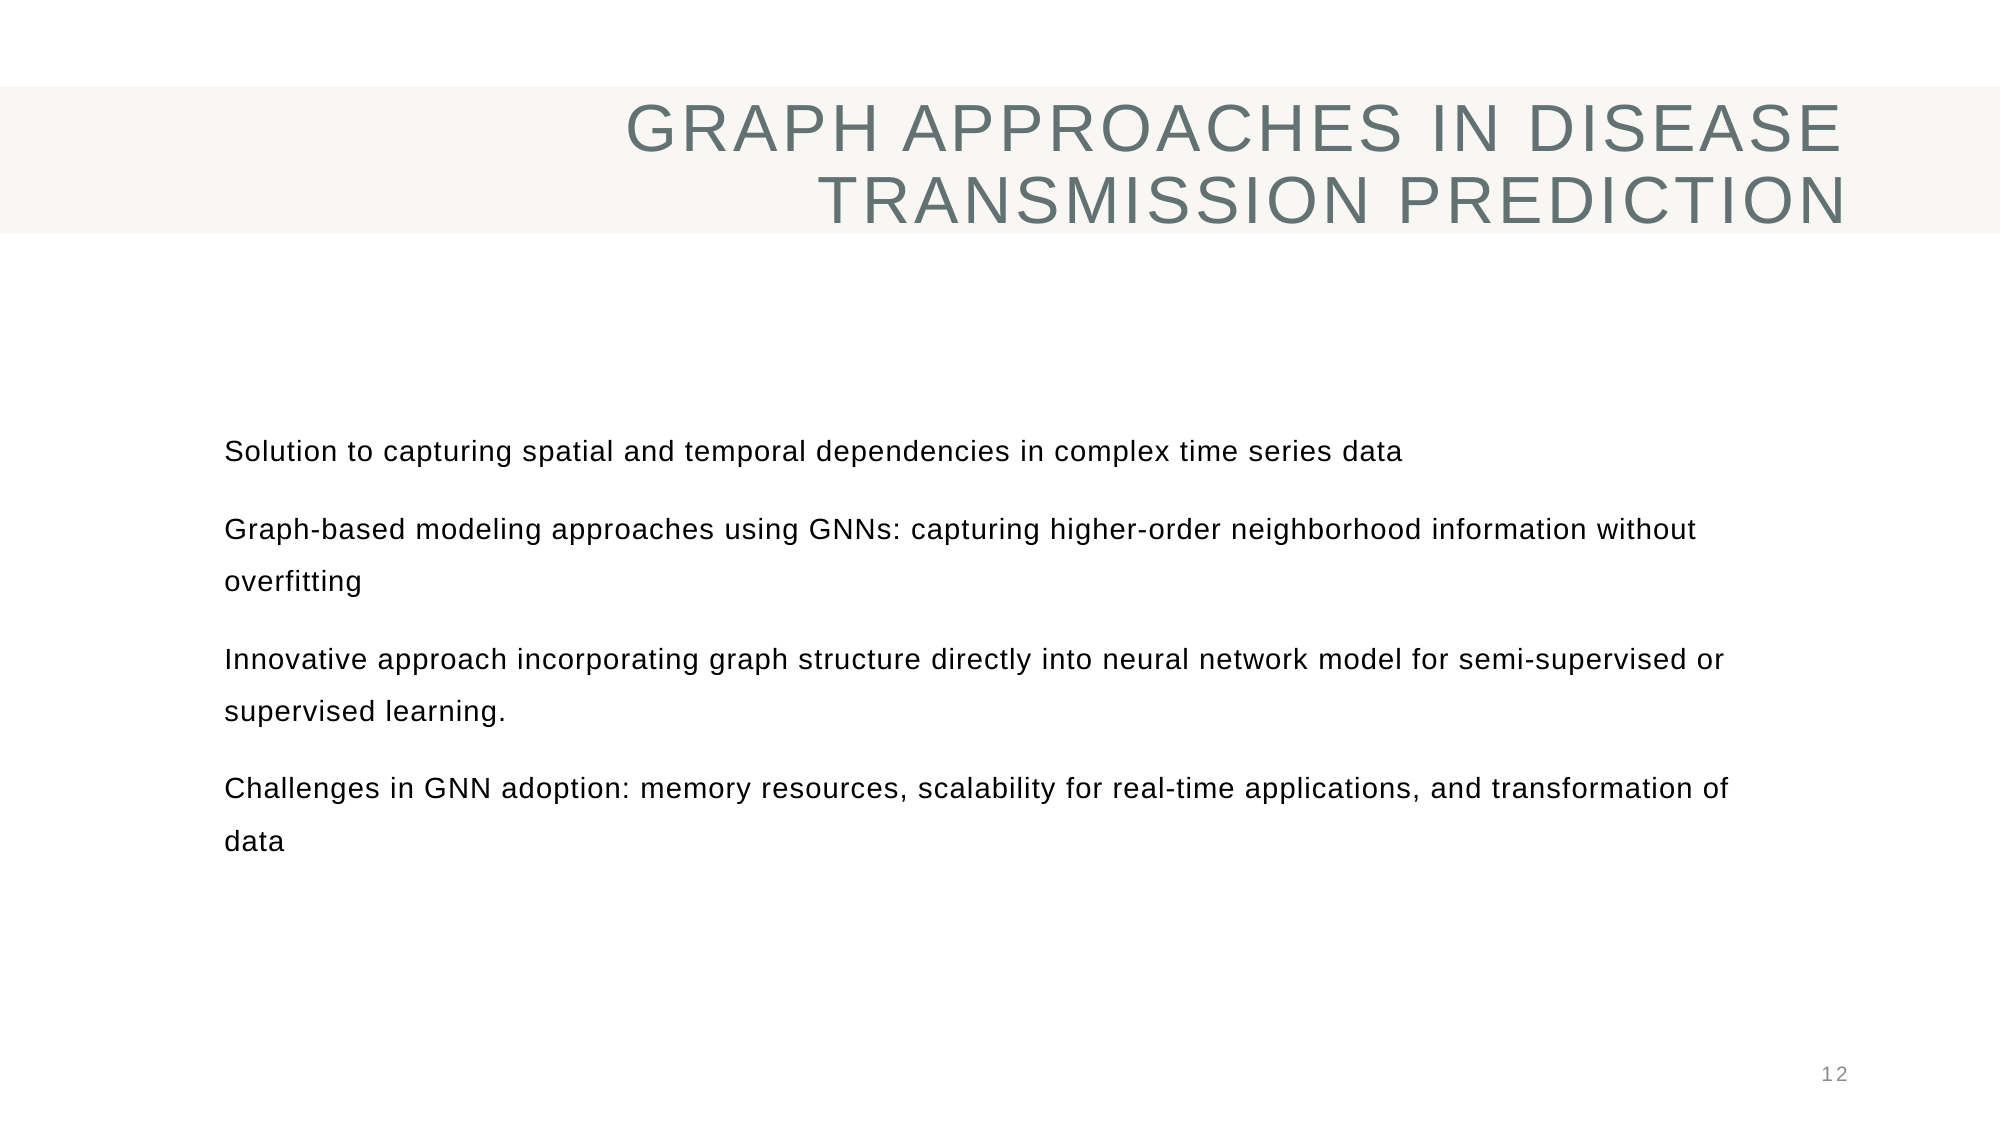

# Graph Approaches in Disease Transmission Prediction
Solution to capturing spatial and temporal dependencies in complex time series data
Graph-based modeling approaches using GNNs: capturing higher-order neighborhood information without overfitting
Innovative approach incorporating graph structure directly into neural network model for semi-supervised or supervised learning.
Challenges in GNN adoption: memory resources, scalability for real-time applications, and transformation of data

12